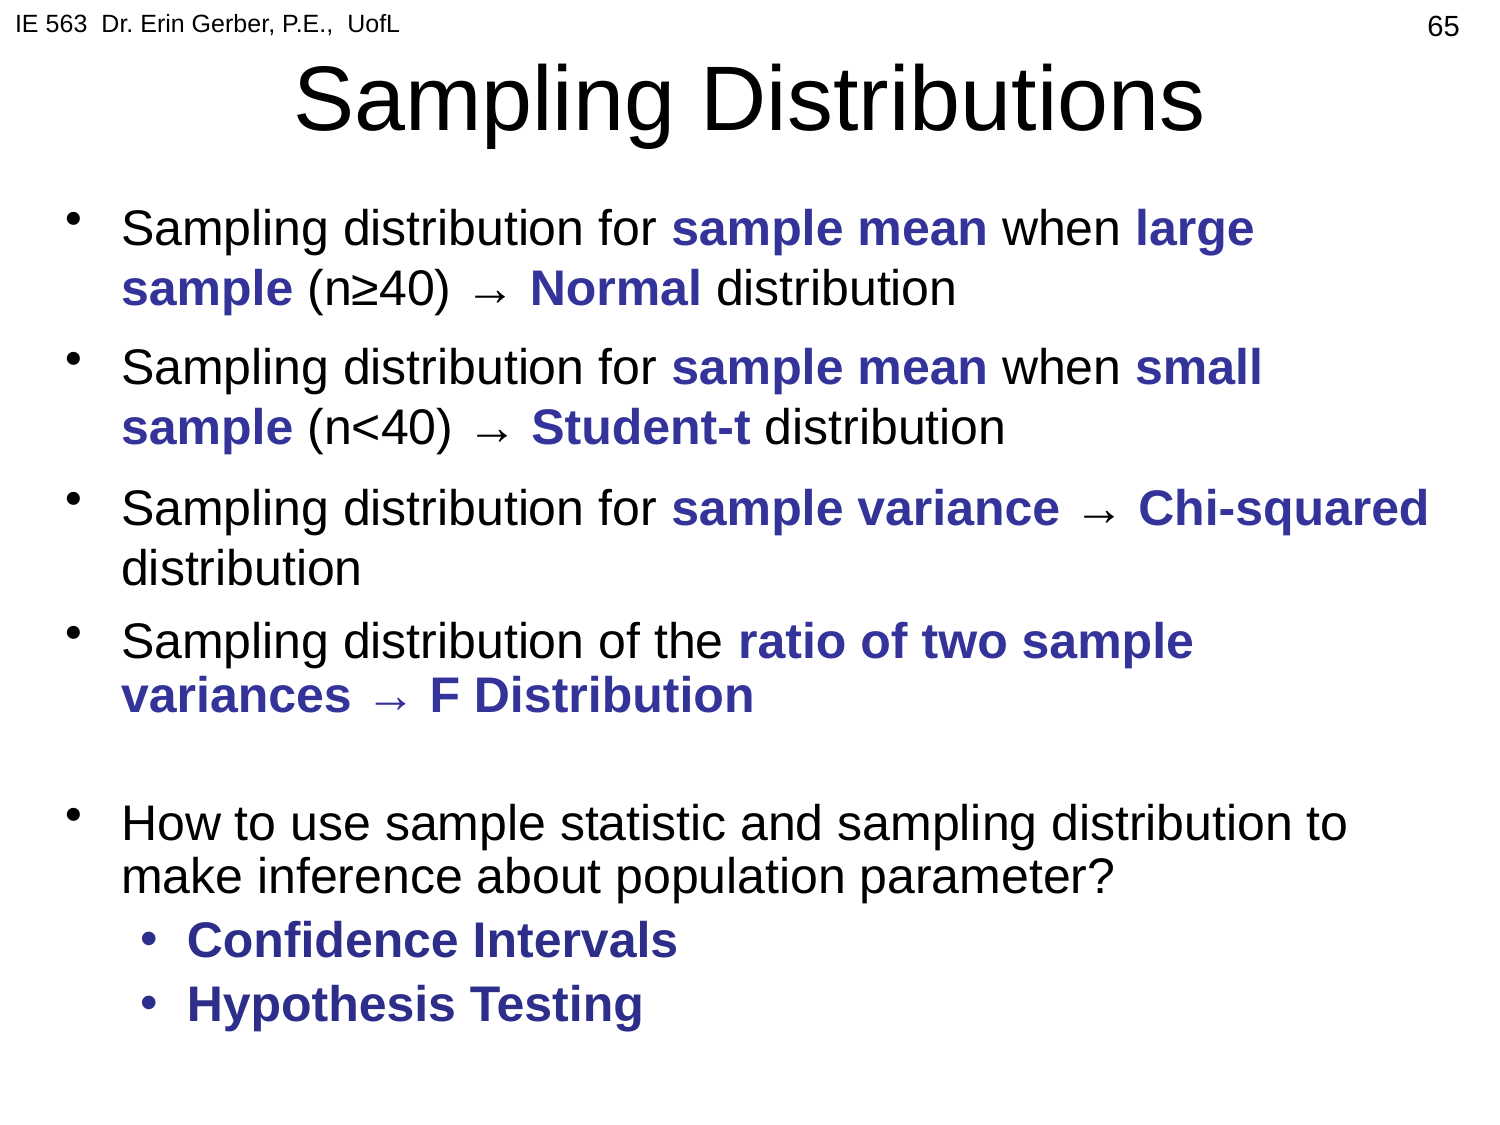

IE 563  Dr. Erin Gerber, P.E.,  UofL
# Sampling Distributions
65
Sampling distribution for sample mean when large sample (n≥40) → Normal distribution
Sampling distribution for sample mean when small sample (n<40) → Student-t distribution
Sampling distribution for sample variance → Chi-squared distribution
Sampling distribution of the ratio of two sample variances → F Distribution

How to use sample statistic and sampling distribution to make inference about population parameter?
Confidence Intervals
Hypothesis Testing